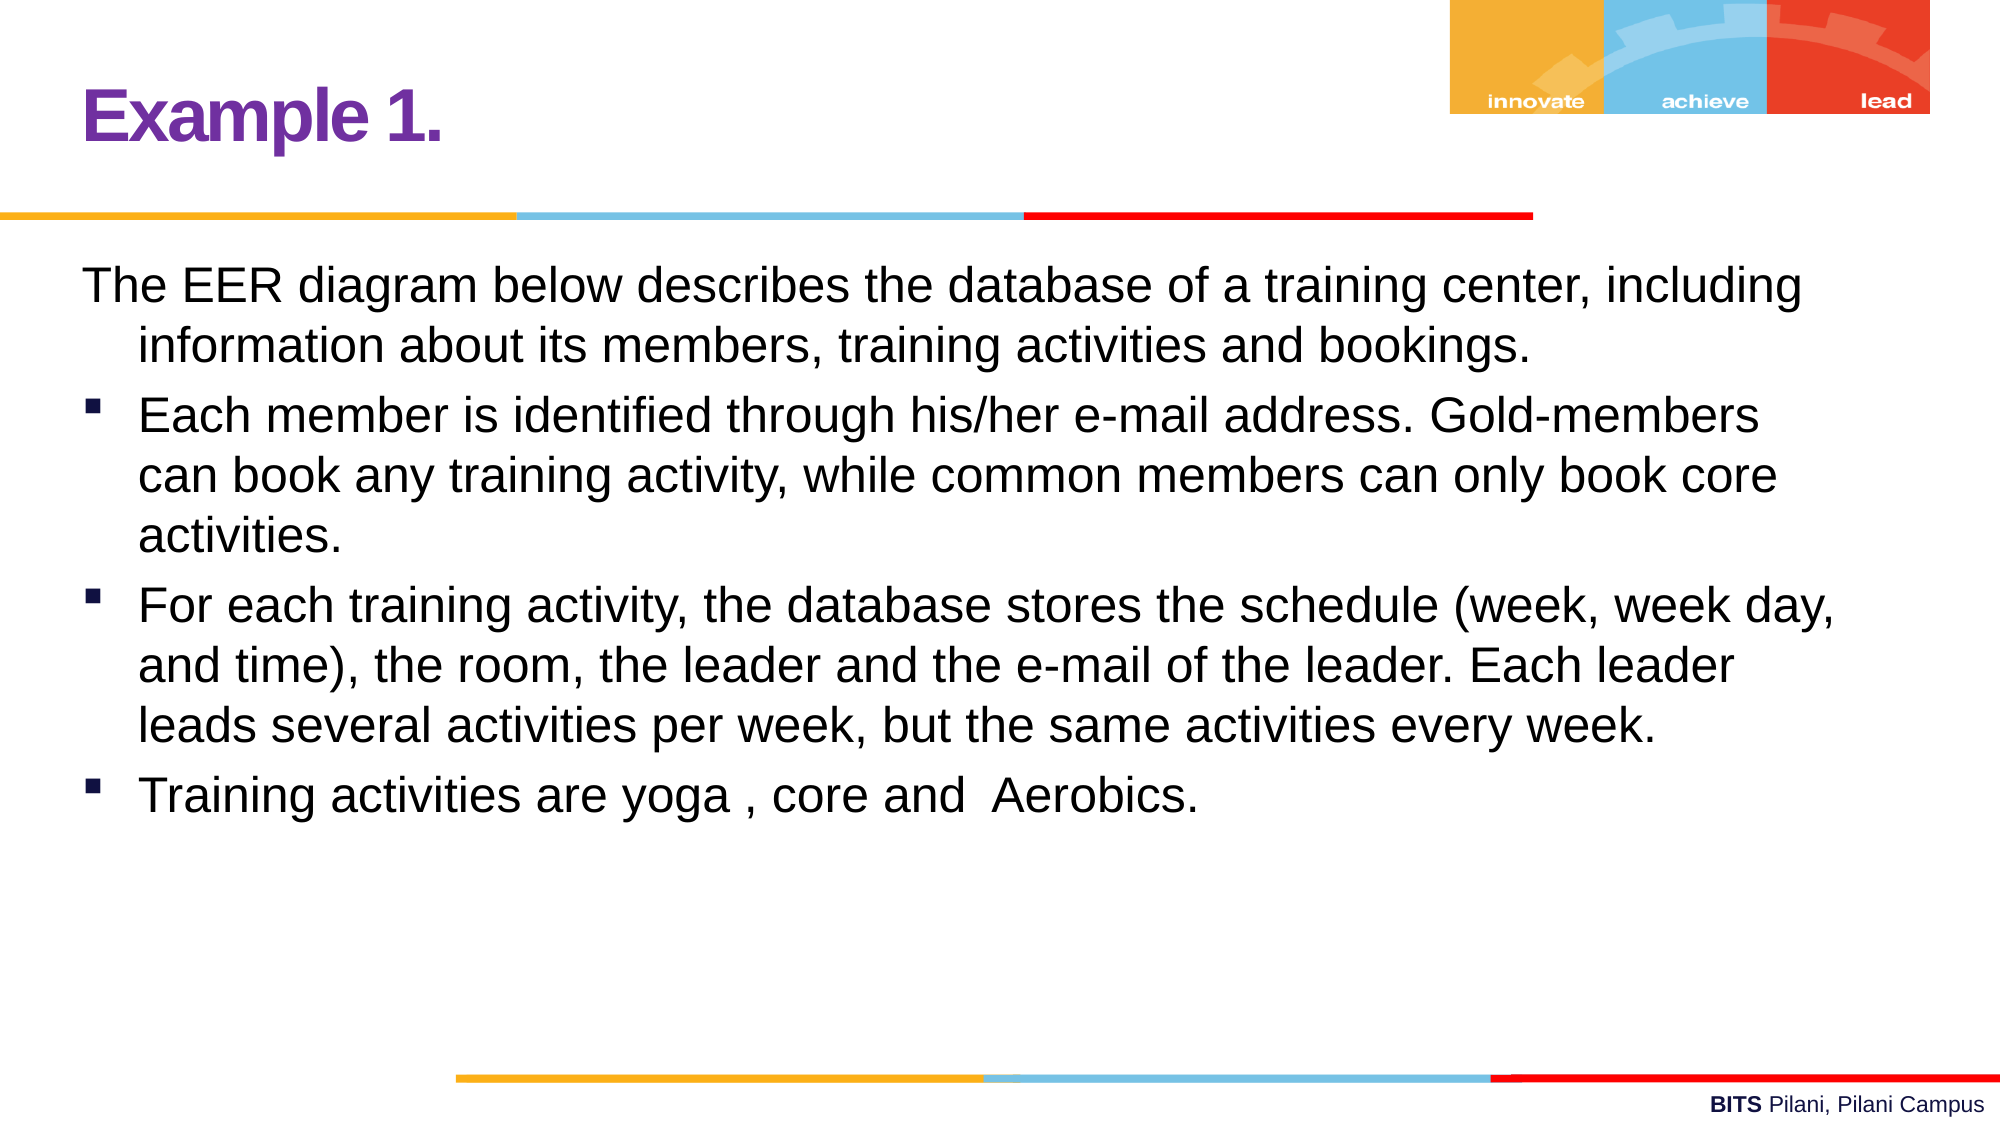

Example 1.
The EER diagram below describes the database of a training center, including information about its members, training activities and bookings.
Each member is identified through his/her e-mail address. Gold-members can book any training activity, while common members can only book core activities.
For each training activity, the database stores the schedule (week, week day, and time), the room, the leader and the e-mail of the leader. Each leader leads several activities per week, but the same activities every week.
Training activities are yoga , core and  Aerobics.